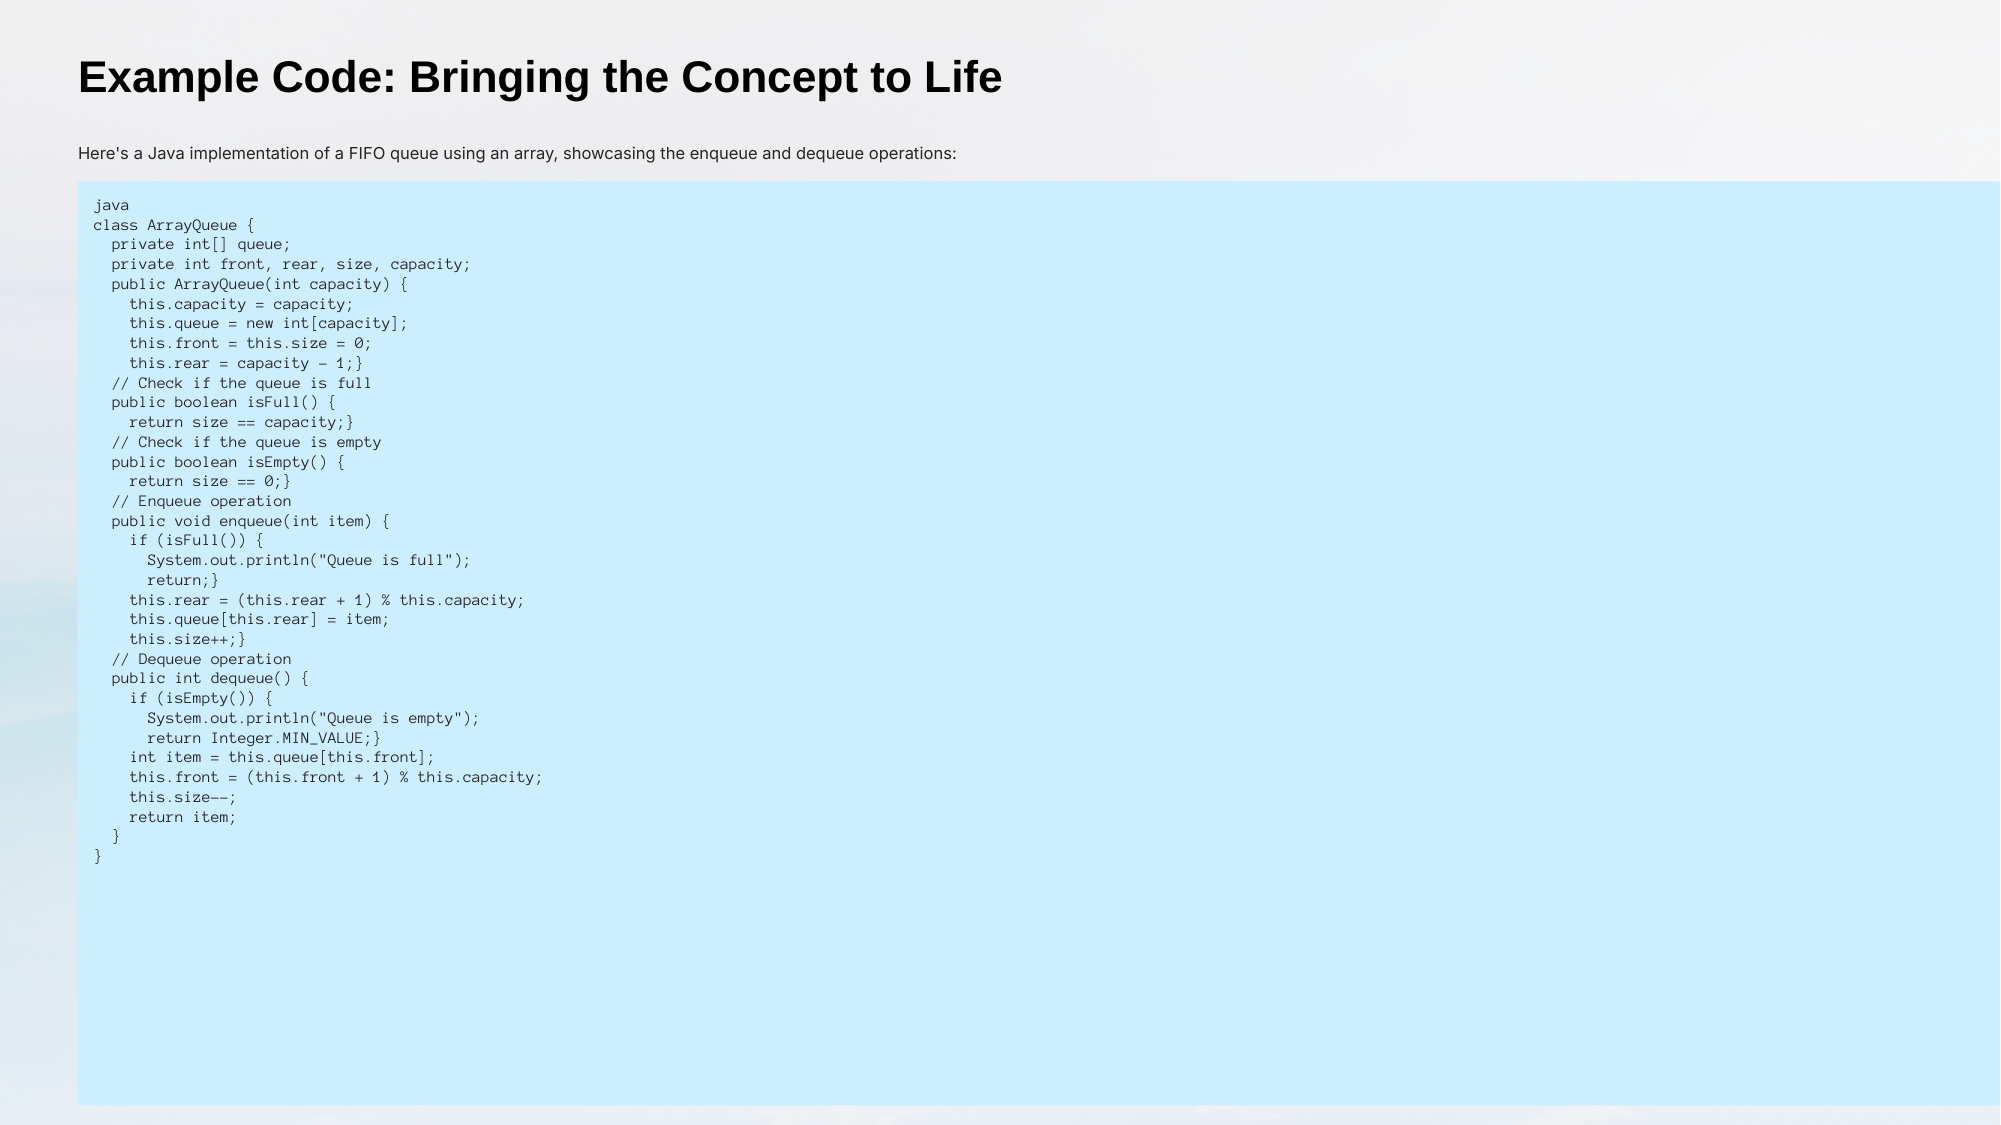

Example Code: Bringing the Concept to Life
Here's a Java implementation of a FIFO queue using an array, showcasing the enqueue and dequeue operations:

java
class ArrayQueue {
  private int[] queue;
  private int front, rear, size, capacity;
  public ArrayQueue(int capacity) {
    this.capacity = capacity;
    this.queue = new int[capacity];
    this.front = this.size = 0;
    this.rear = capacity - 1;}
  // Check if the queue is full
  public boolean isFull() {
    return size == capacity;}
  // Check if the queue is empty
  public boolean isEmpty() {
    return size == 0;}
  // Enqueue operation
  public void enqueue(int item) {
    if (isFull()) {
      System.out.println("Queue is full");
      return;}
    this.rear = (this.rear + 1) % this.capacity;
    this.queue[this.rear] = item;
    this.size++;}
  // Dequeue operation
  public int dequeue() {
    if (isEmpty()) {
      System.out.println("Queue is empty");
      return Integer.MIN_VALUE;}
    int item = this.queue[this.front];
    this.front = (this.front + 1) % this.capacity;
    this.size--;
    return item;
  }
}